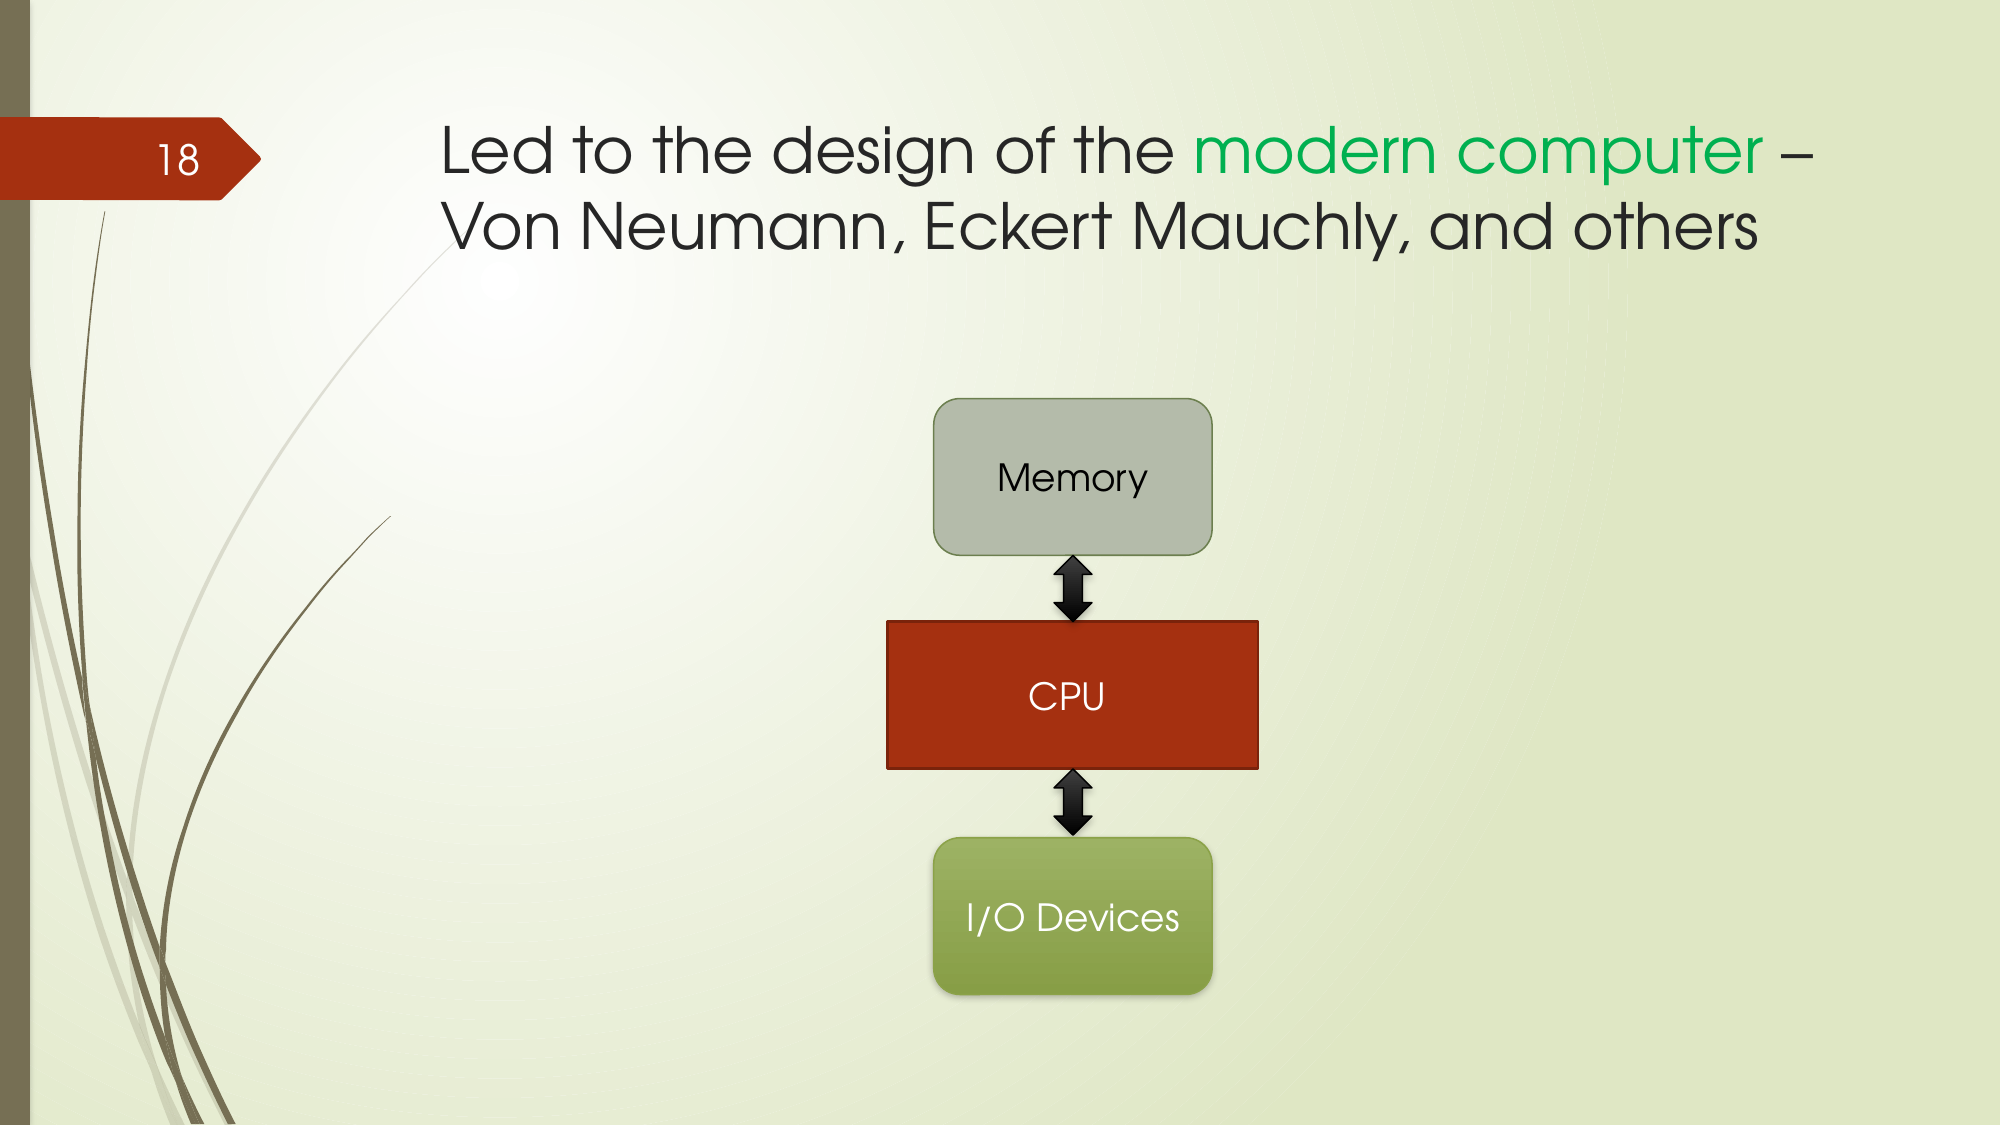

# Led to the design of the modern computer – Von Neumann, Eckert Mauchly, and others
18
Memory

CPU

I/O Devices